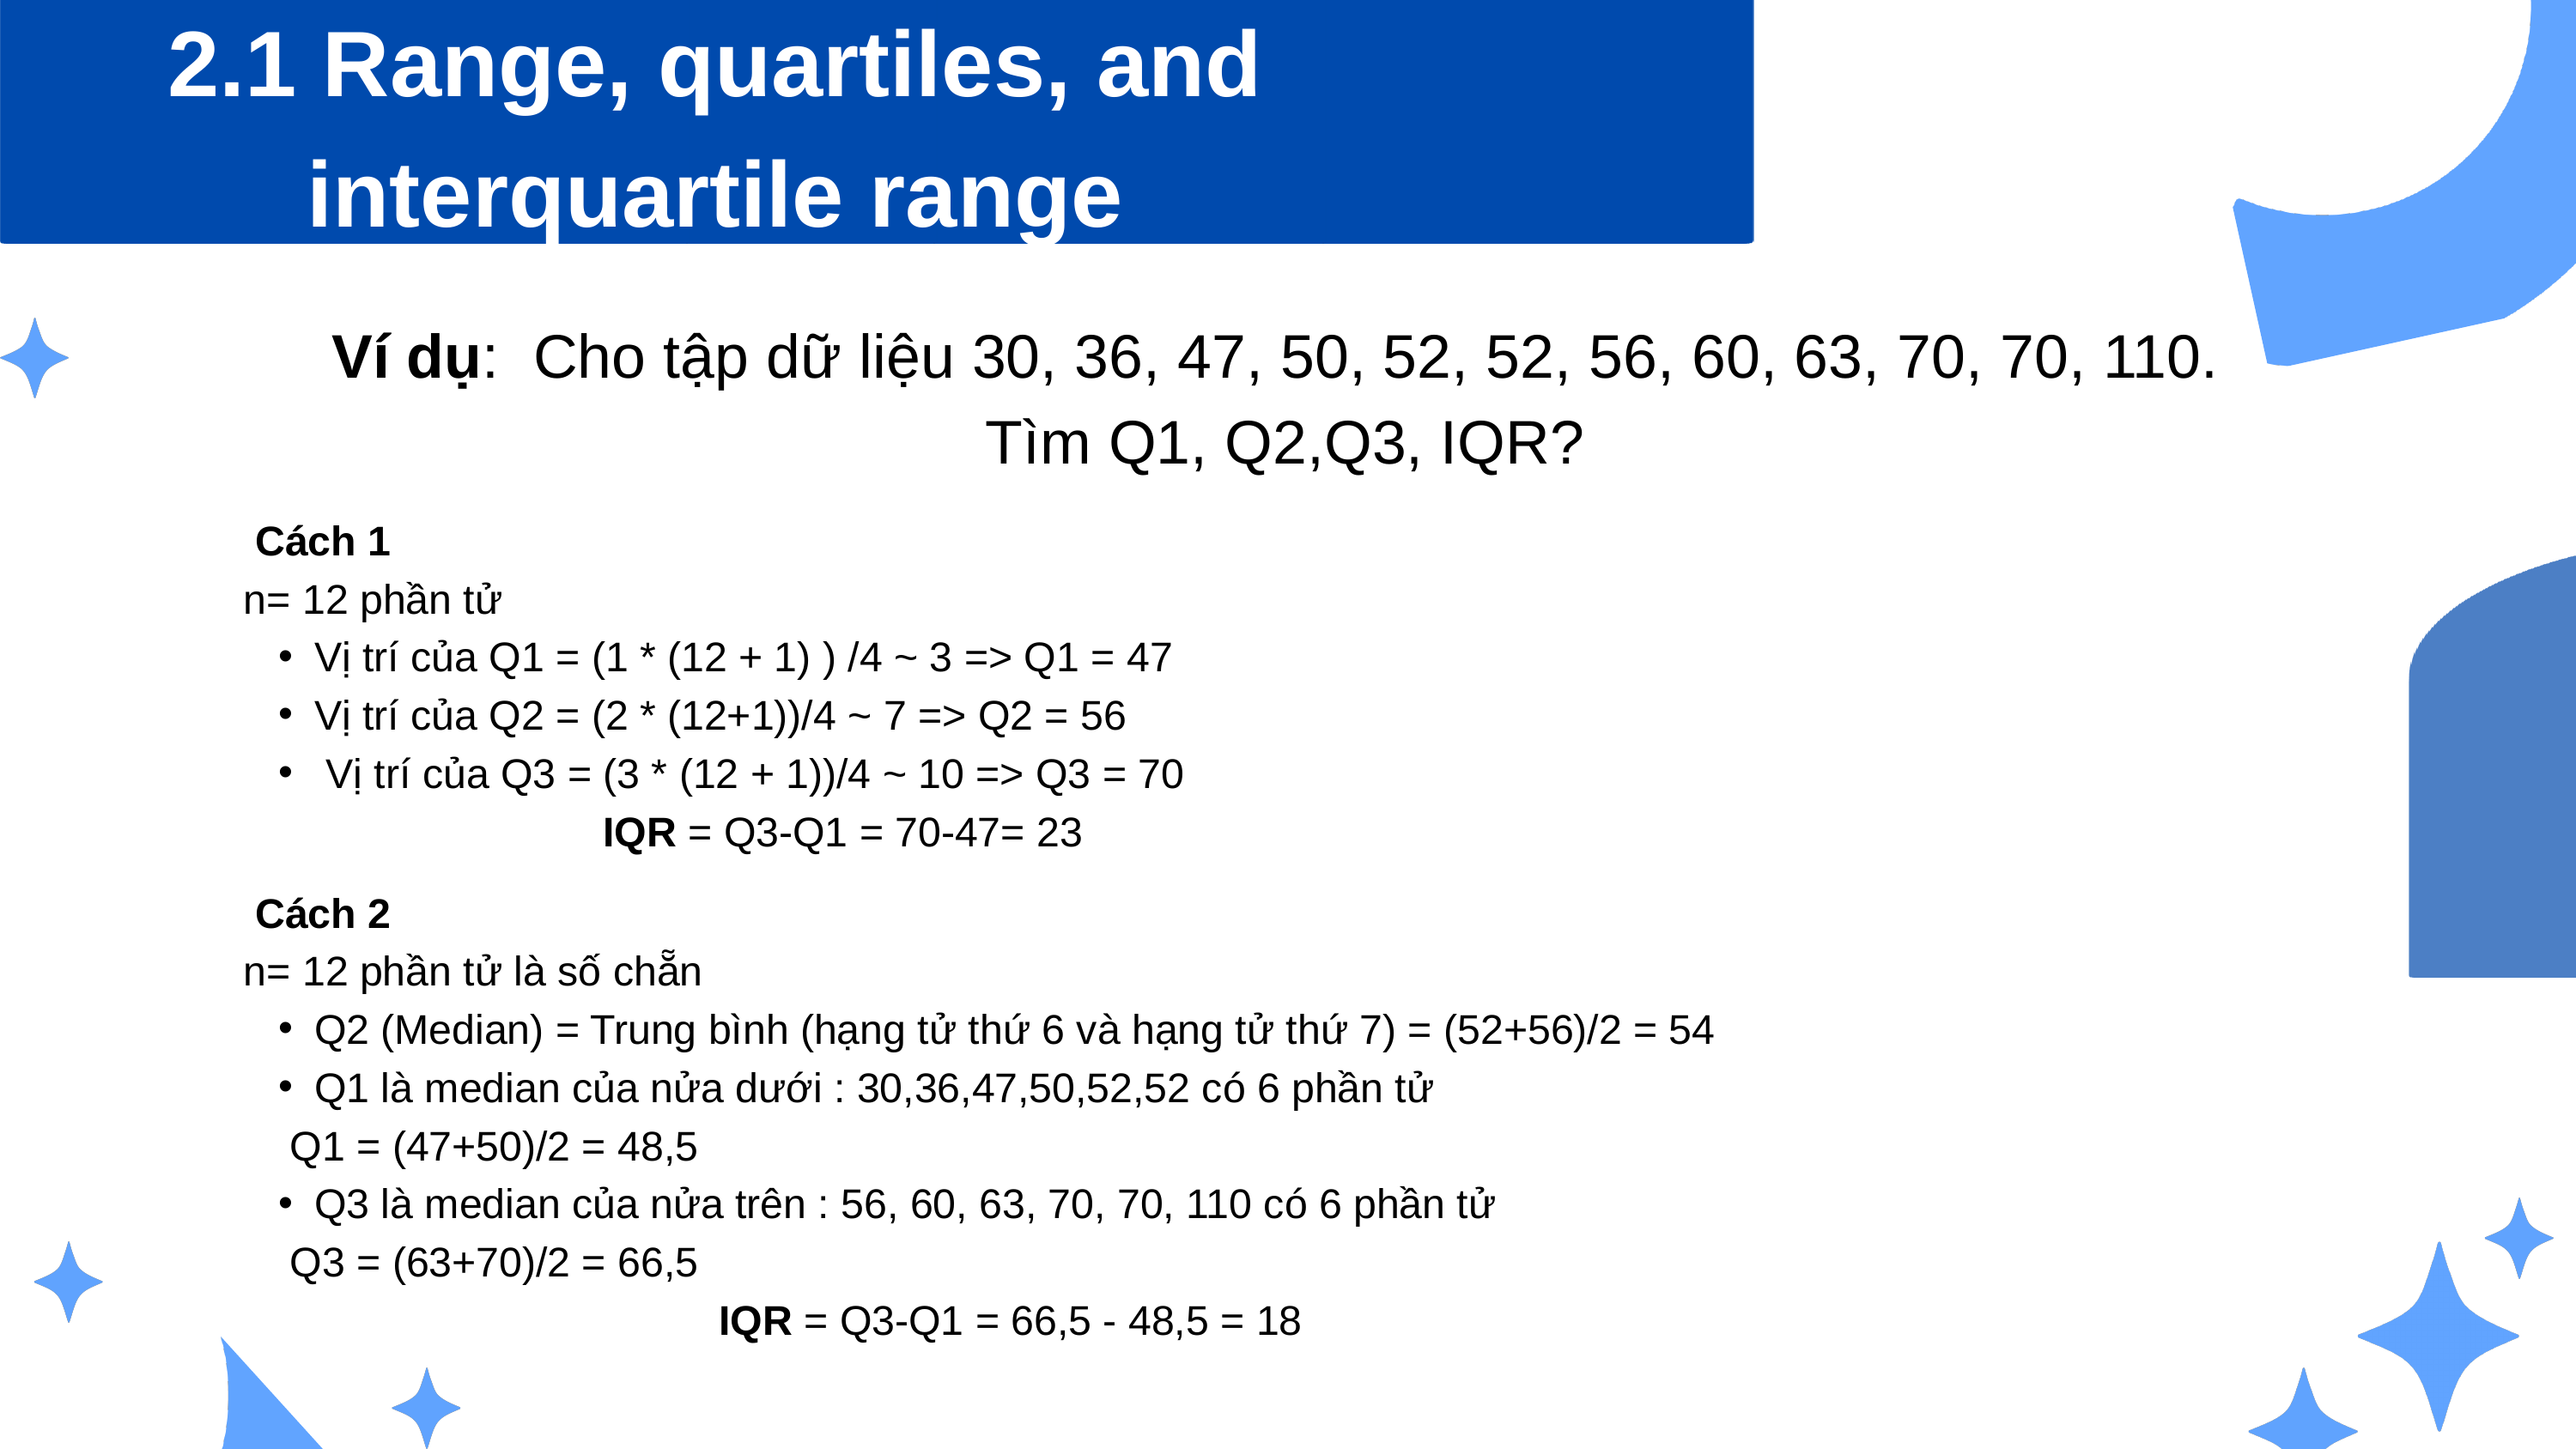

2.1 Range, quartiles, and interquartile range
Ví dụ:  Cho tập dữ liệu 30, 36, 47, 50, 52, 52, 56, 60, 63, 70, 70, 110.
 Tìm Q1, Q2,Q3, IQR?

 Cách 1
n= 12 phần tử
Vị trí của Q1 = (1 * (12 + 1) ) /4 ~ 3 => Q1 = 47
Vị trí của Q2 = (2 * (12+1))/4 ~ 7 => Q2 = 56
 Vị trí của Q3 = (3 * (12 + 1))/4 ~ 10 => Q3 = 70
                               IQR = Q3-Q1 = 70-47= 23
 Cách 2
n= 12 phần tử là số chẵn
Q2 (Median) = Trung bình (hạng tử thứ 6 và hạng tử thứ 7) = (52+56)/2 = 54
Q1 là median của nửa dưới : 30,36,47,50,52,52 có 6 phần tử
    Q1 = (47+50)/2 = 48,5
Q3 là median của nửa trên : 56, 60, 63, 70, 70, 110 có 6 phần tử
    Q3 = (63+70)/2 = 66,5
                                         IQR = Q3-Q1 = 66,5 - 48,5 = 18